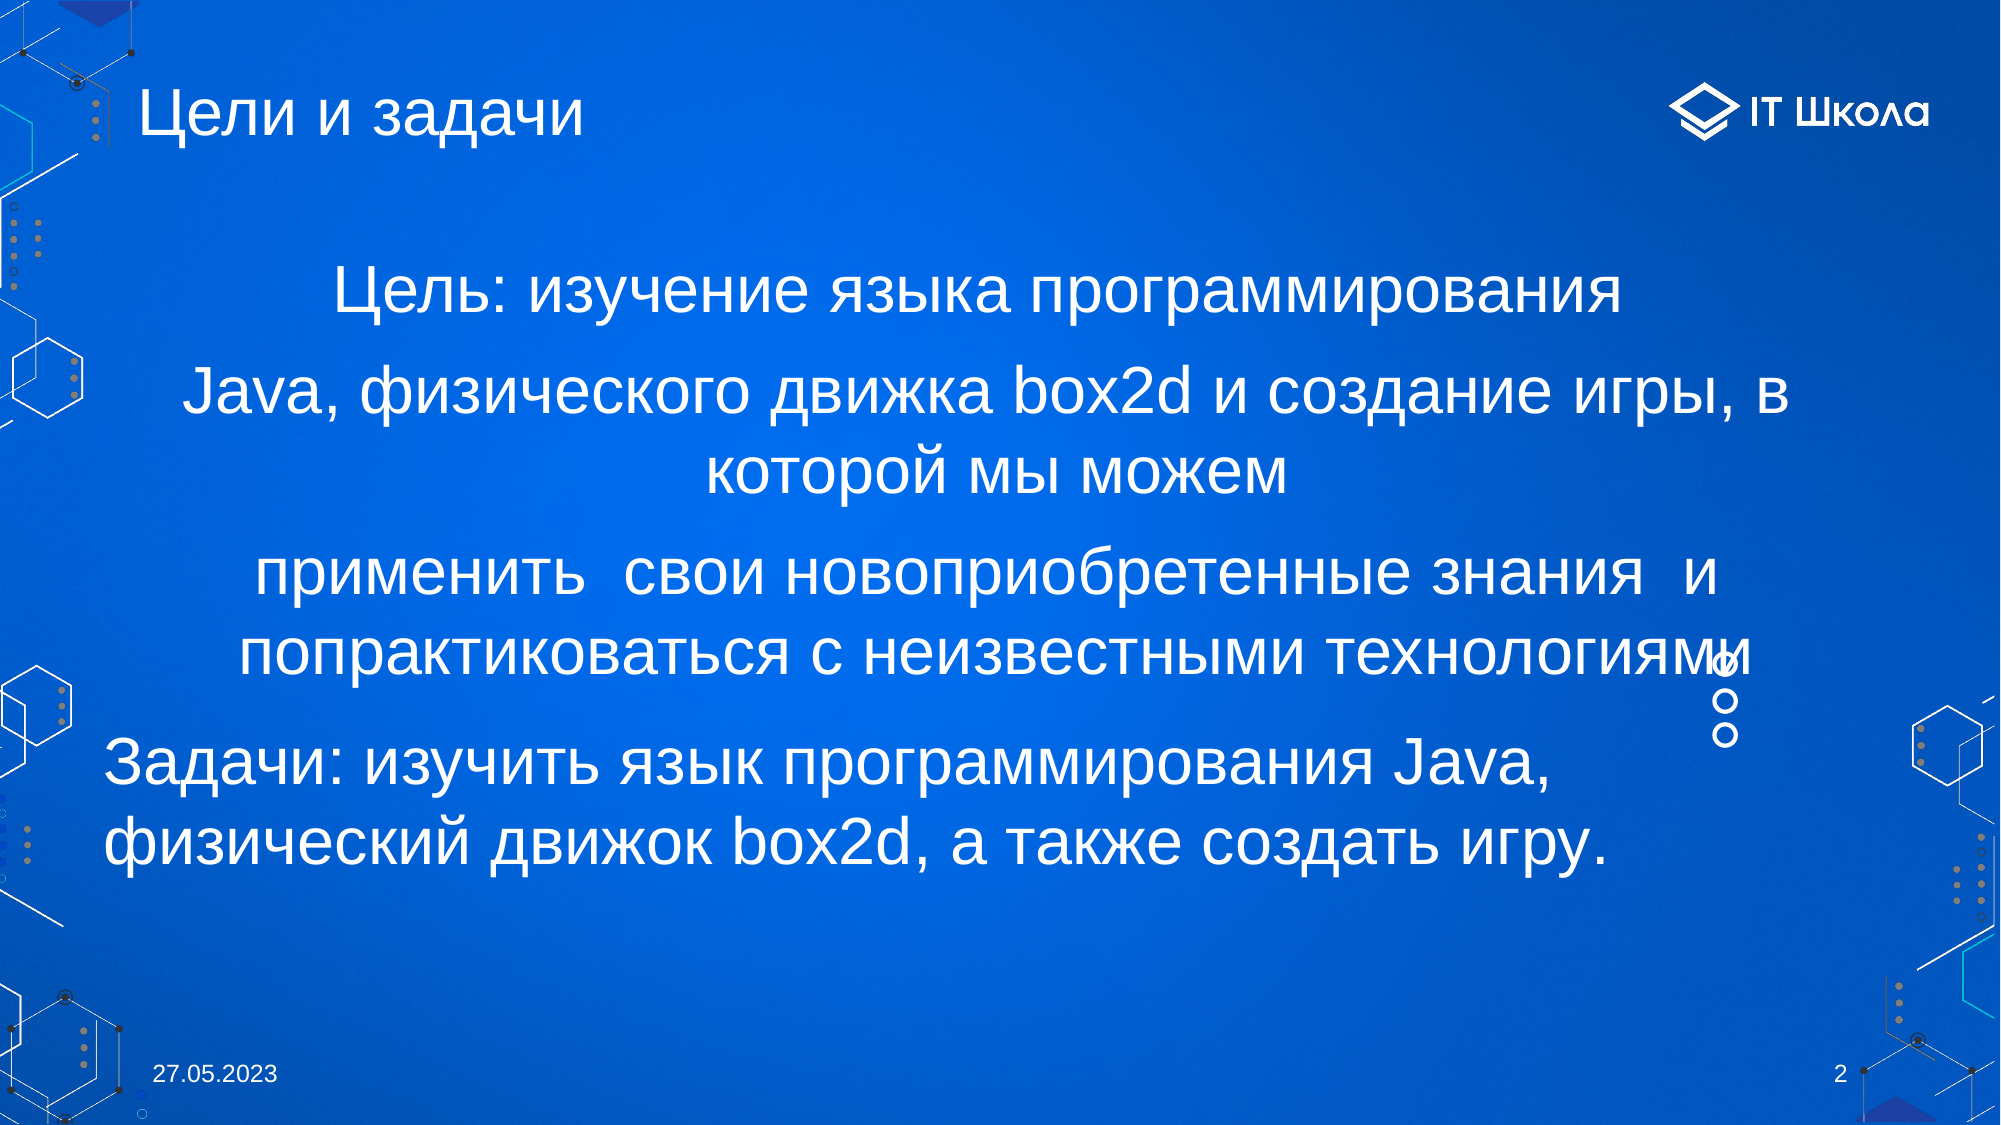

Цель: изучение языка программирования
Java, физического движка box2d и создание игры, в которой мы можем
применить  свои новоприобретенные знания  и попрактиковаться с неизвестными технологиями
# Цели и задачи

Задачи: изучить язык программирования Java,  физический движок box2d, а также создать игру.

27.05.2023
2